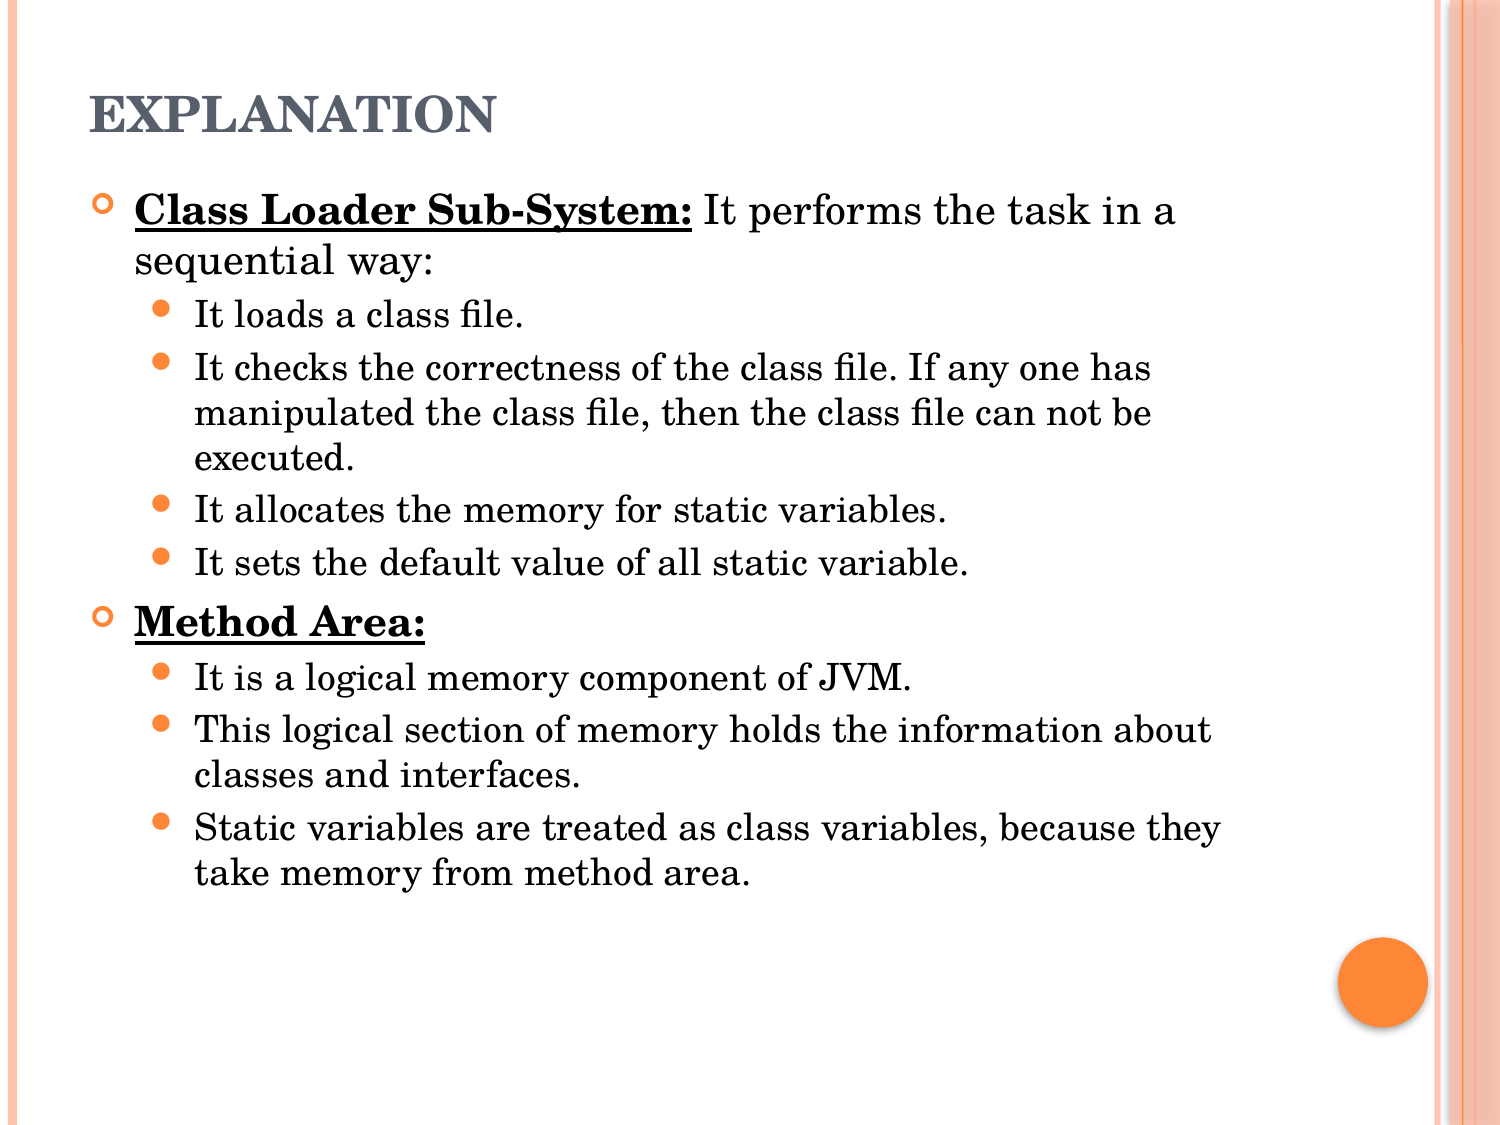

# explanation
Class Loader Sub-System: It performs the task in a sequential way:
It loads a class file.
It checks the correctness of the class file. If any one has manipulated the class file, then the class file can not be executed.
It allocates the memory for static variables.
It sets the default value of all static variable.
Method Area:
It is a logical memory component of JVM.
This logical section of memory holds the information about classes and interfaces.
Static variables are treated as class variables, because they take memory from method area.